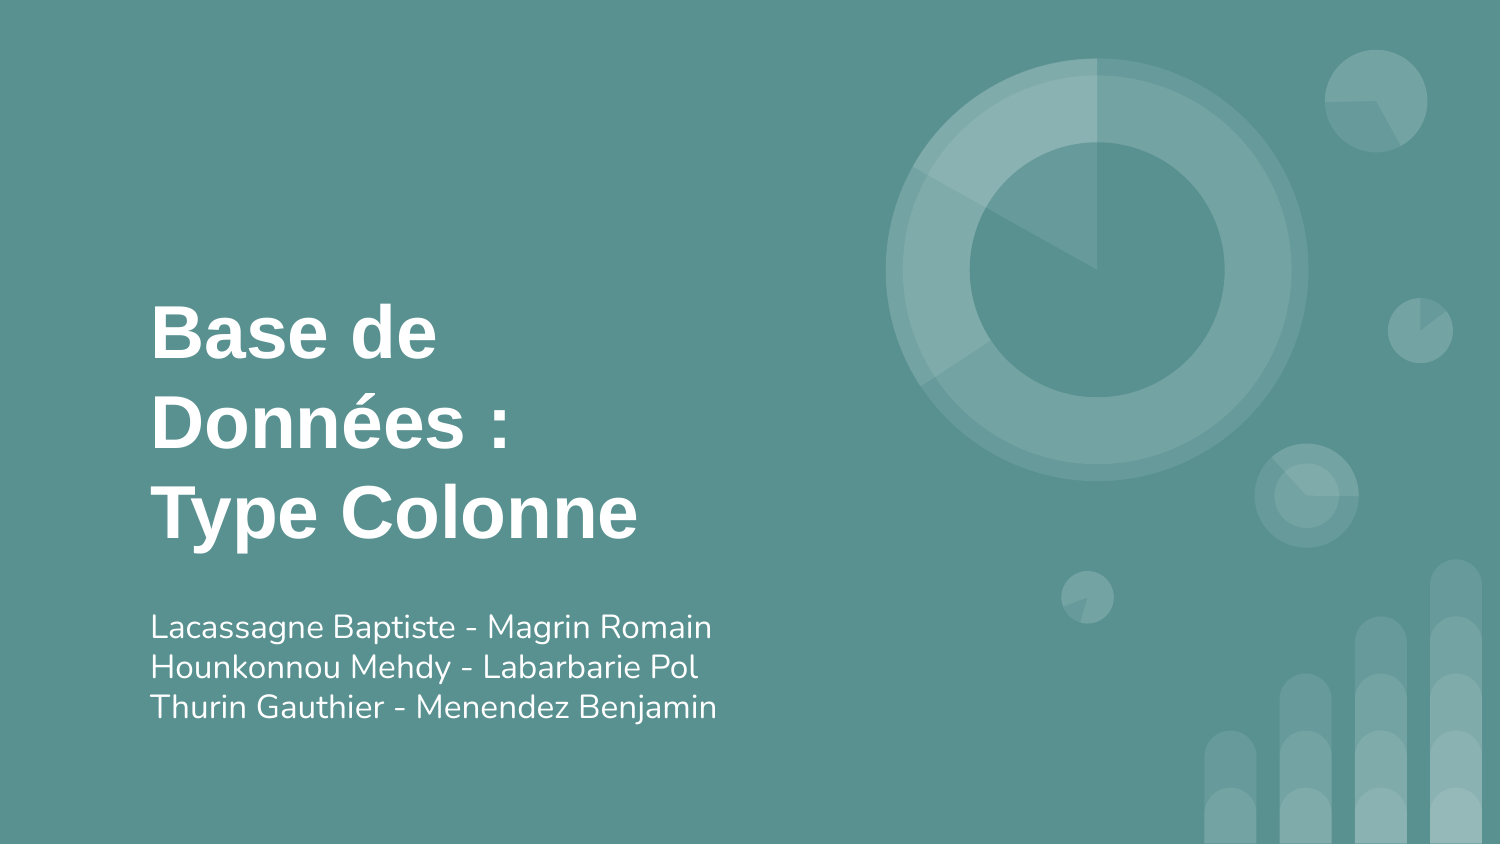

# Base de Données :
Type Colonne

Lacassagne Baptiste - Magrin Romain Hounkonnou Mehdy - Labarbarie Pol
Thurin Gauthier - Menendez Benjamin